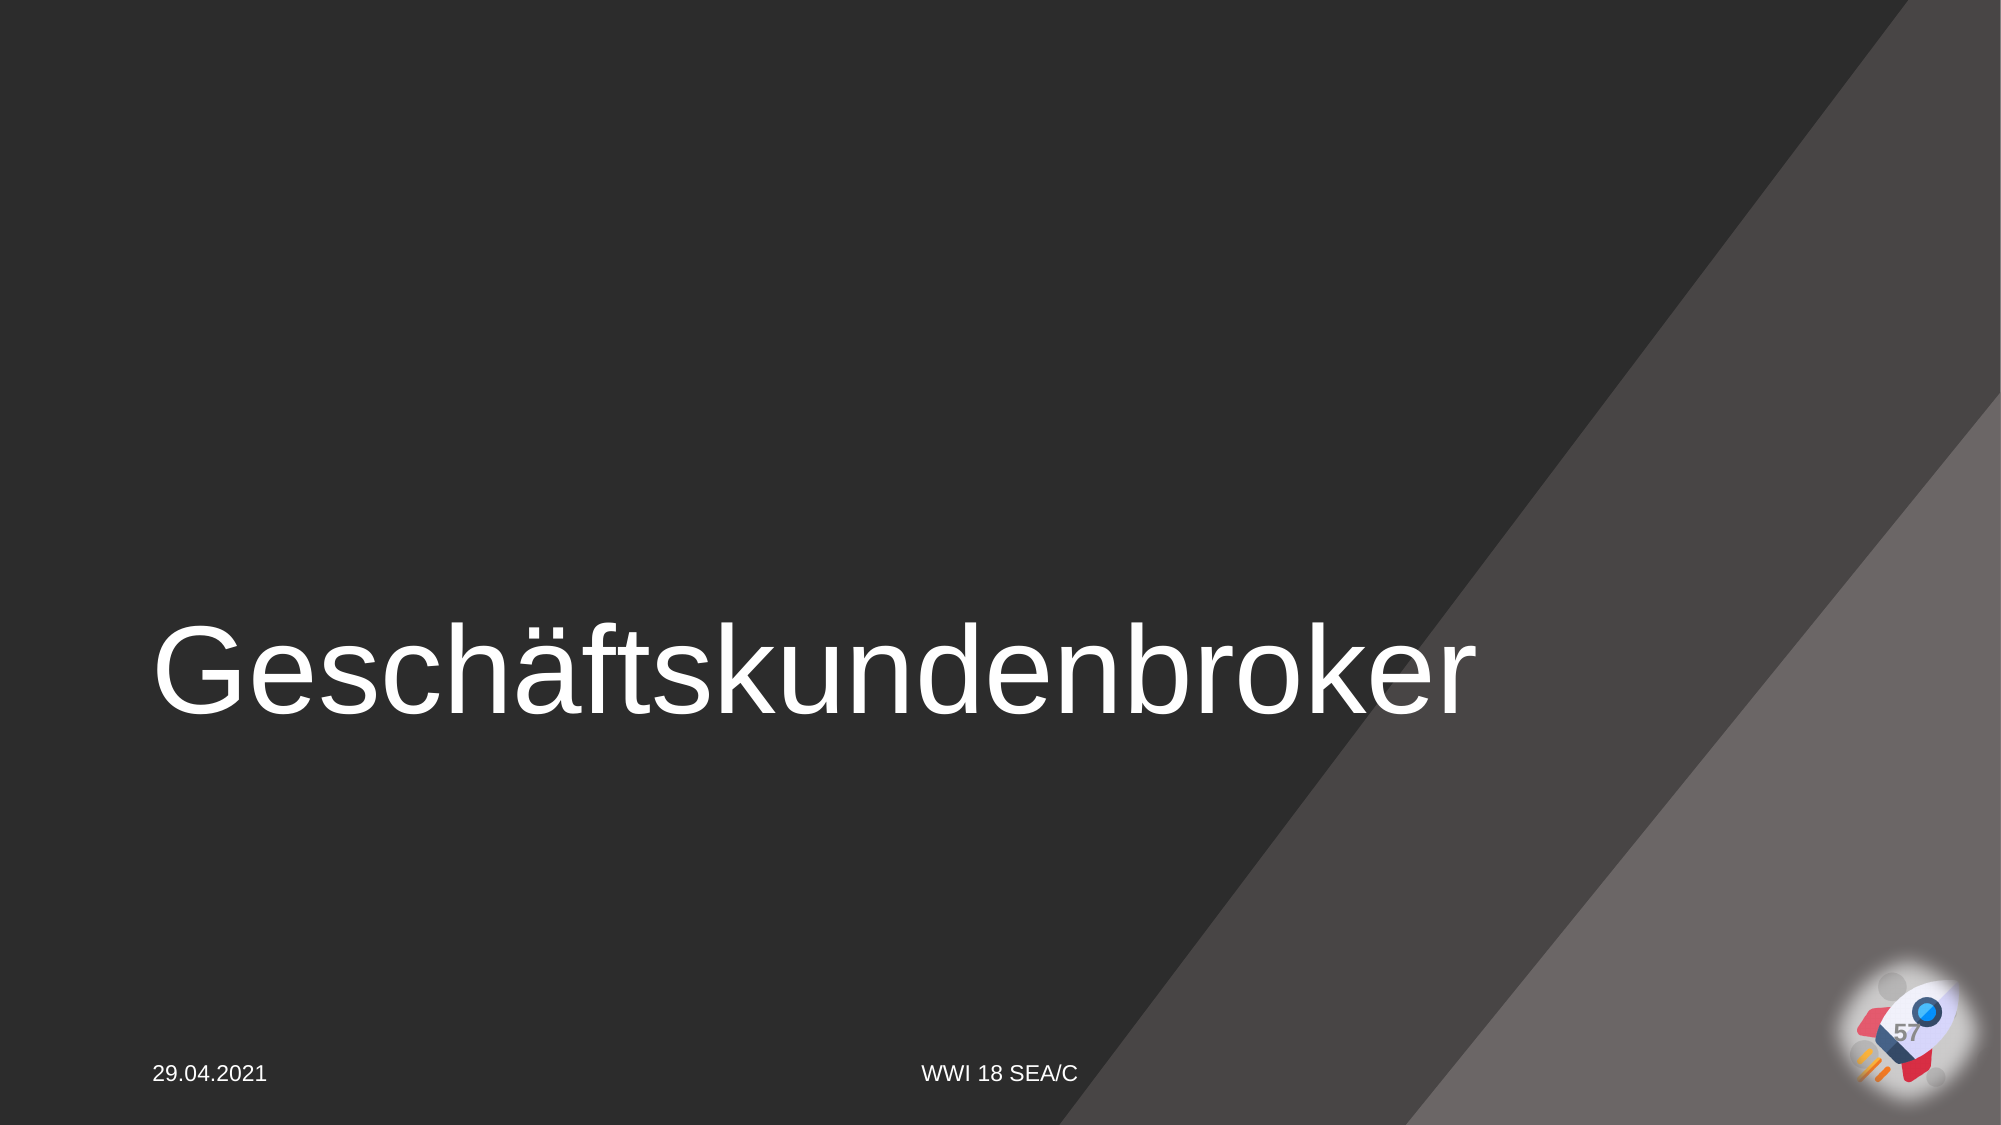

# Geschäftskundenbroker

57
29.04.2021
WWI 18 SEA/C